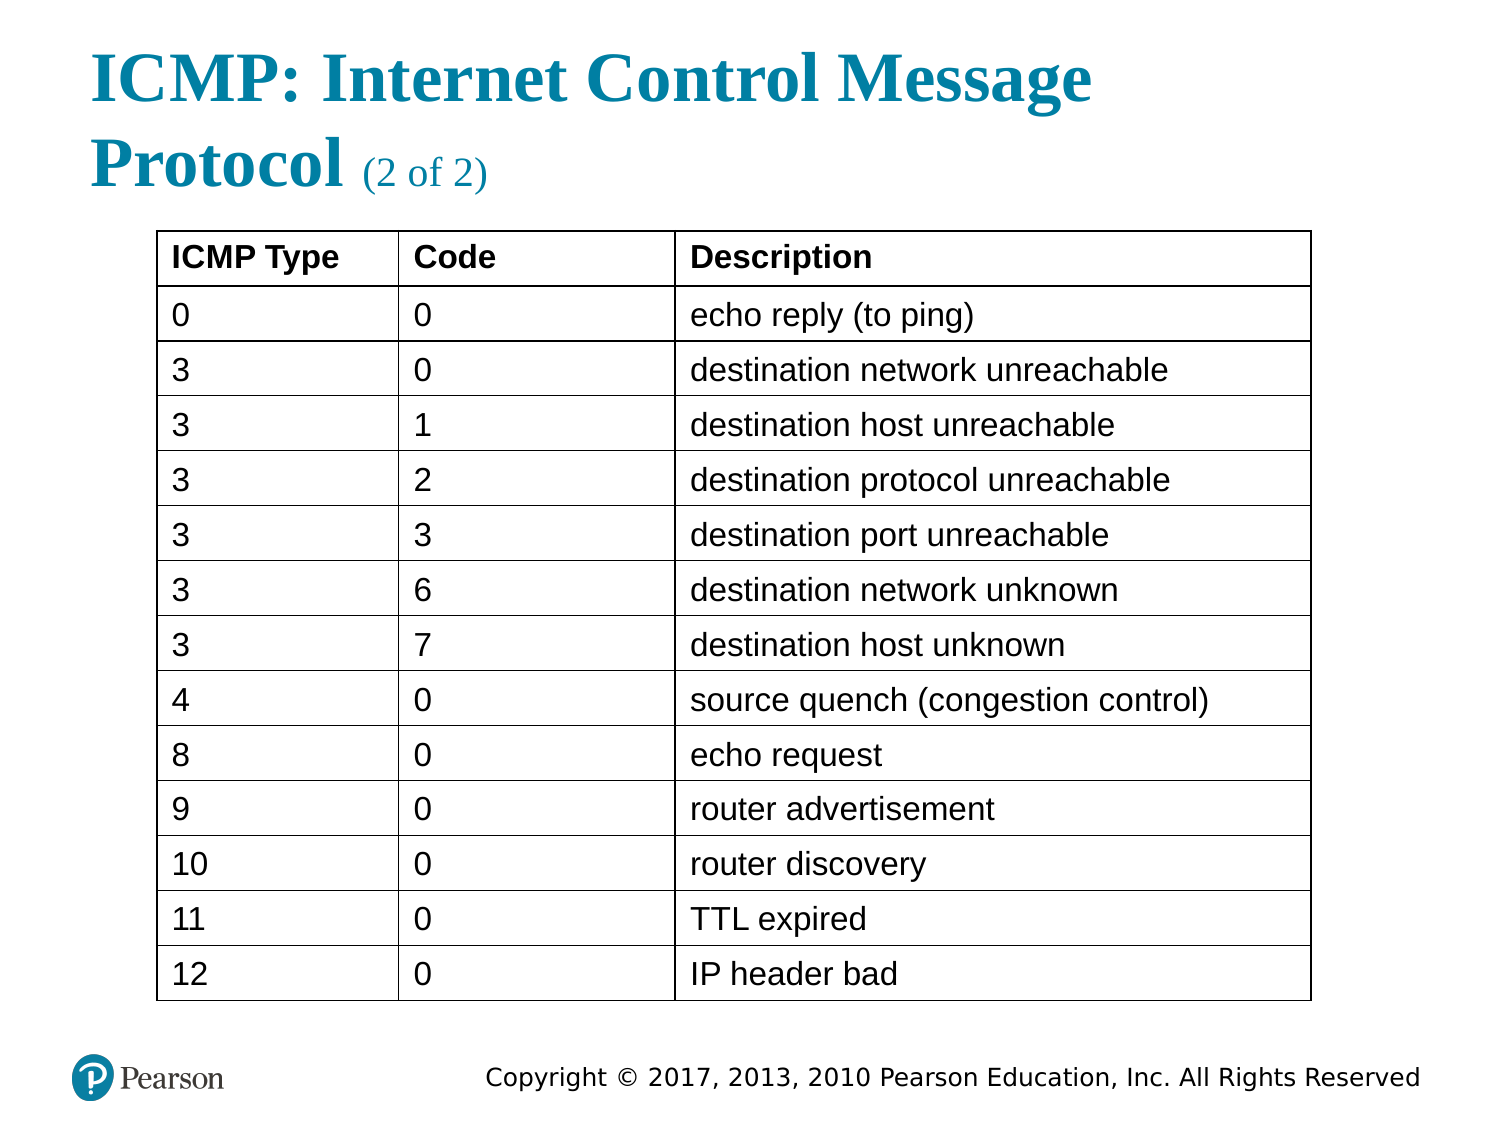

# I C M P: Internet Control Message Protocol (2 of 2)
| I C M P Type | Code | Description |
| --- | --- | --- |
| 0 | 0 | echo reply (to ping) |
| 3 | 0 | destination network unreachable |
| 3 | 1 | destination host unreachable |
| 3 | 2 | destination protocol unreachable |
| 3 | 3 | destination port unreachable |
| 3 | 6 | destination network unknown |
| 3 | 7 | destination host unknown |
| 4 | 0 | source quench (congestion control) |
| 8 | 0 | echo request |
| 9 | 0 | router advertisement |
| 10 | 0 | router discovery |
| 11 | 0 | T T L expired |
| 12 | 0 | I P header bad |